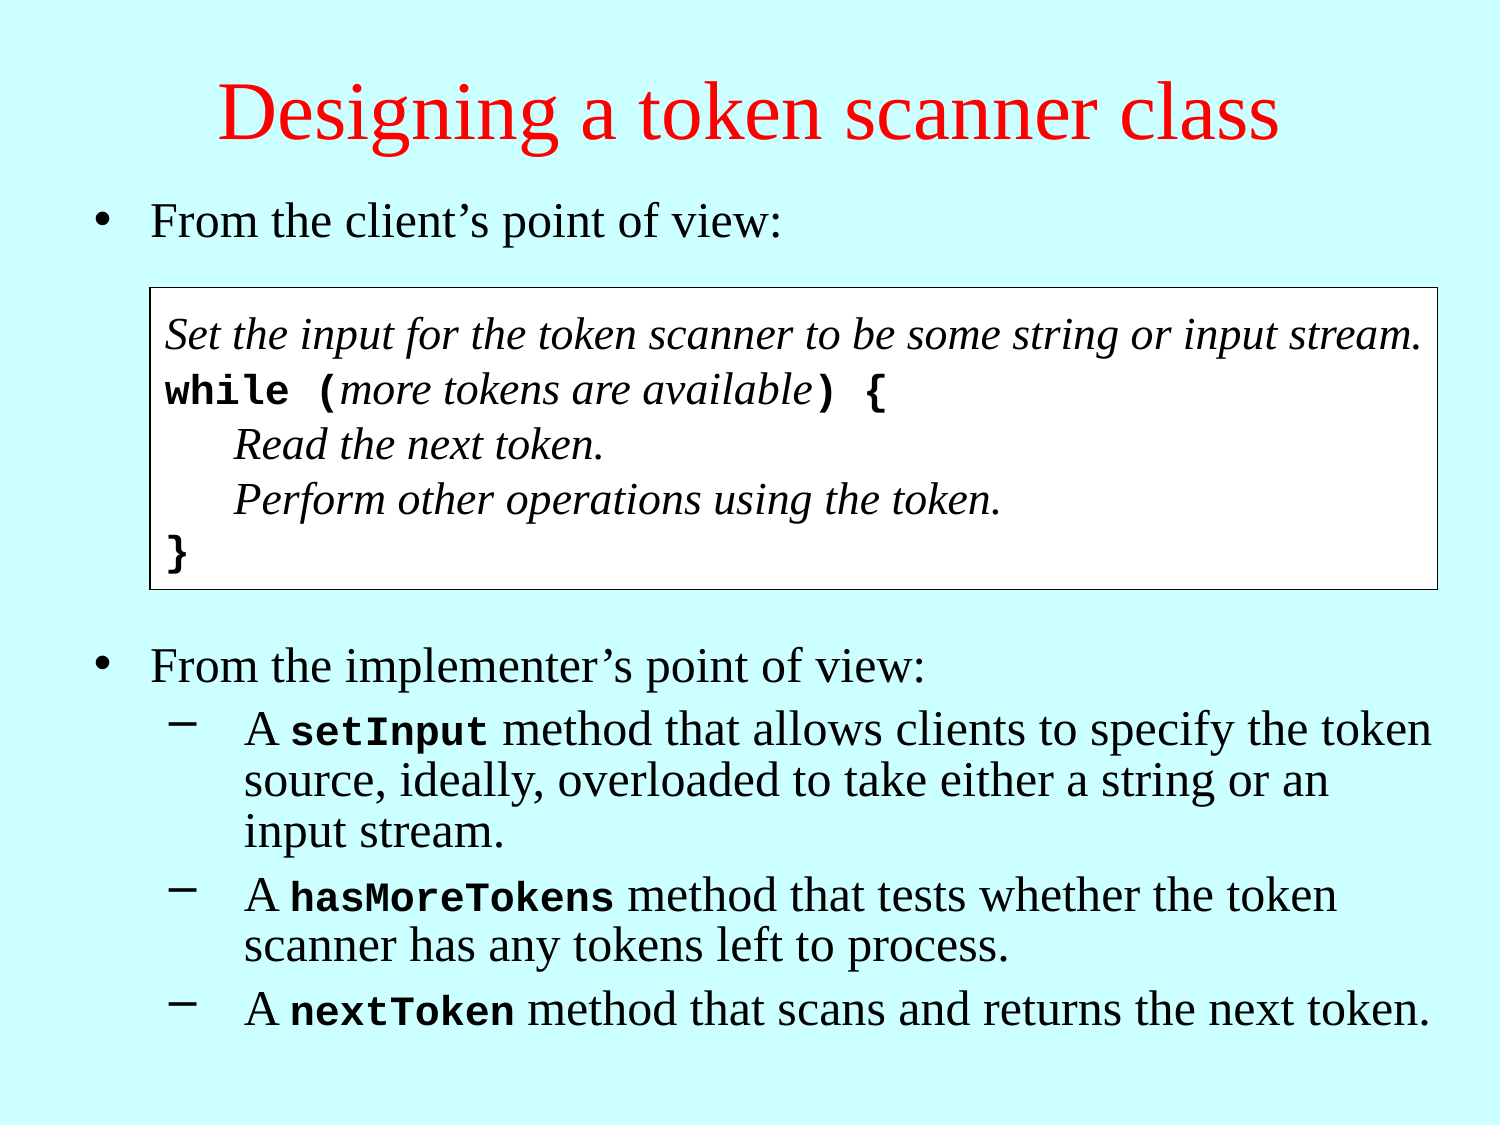

# Designing a token scanner class
From the client’s point of view:

From the implementer’s point of view:
A setInput method that allows clients to specify the token source, ideally, overloaded to take either a string or an input stream.
A hasMoreTokens method that tests whether the token scanner has any tokens left to process.
A nextToken method that scans and returns the next token.
Set the input for the token scanner to be some string or input stream.
while (more tokens are available) {
      Read the next token.
      Perform other operations using the token.
}